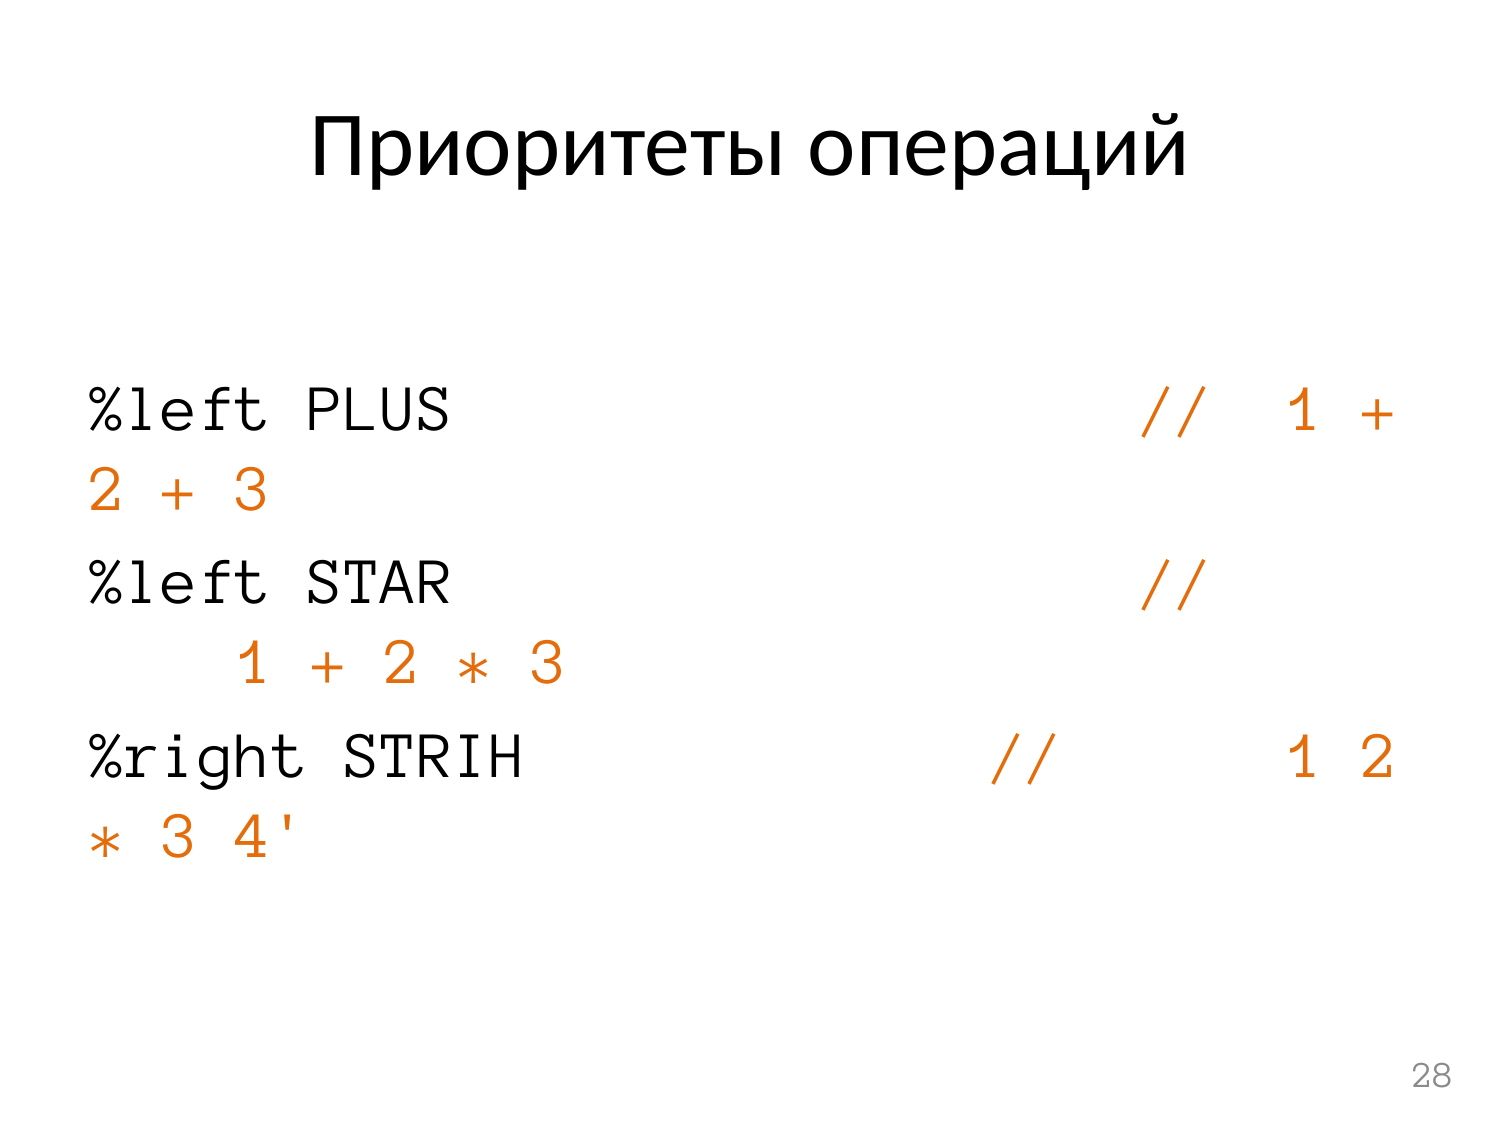

# Приоритеты операций

%left PLUS					// 	1 + 2 + 3
%left STAR					//	 	1 + 2 * 3
%right STRIH				//		1 2 * 3 4'

28